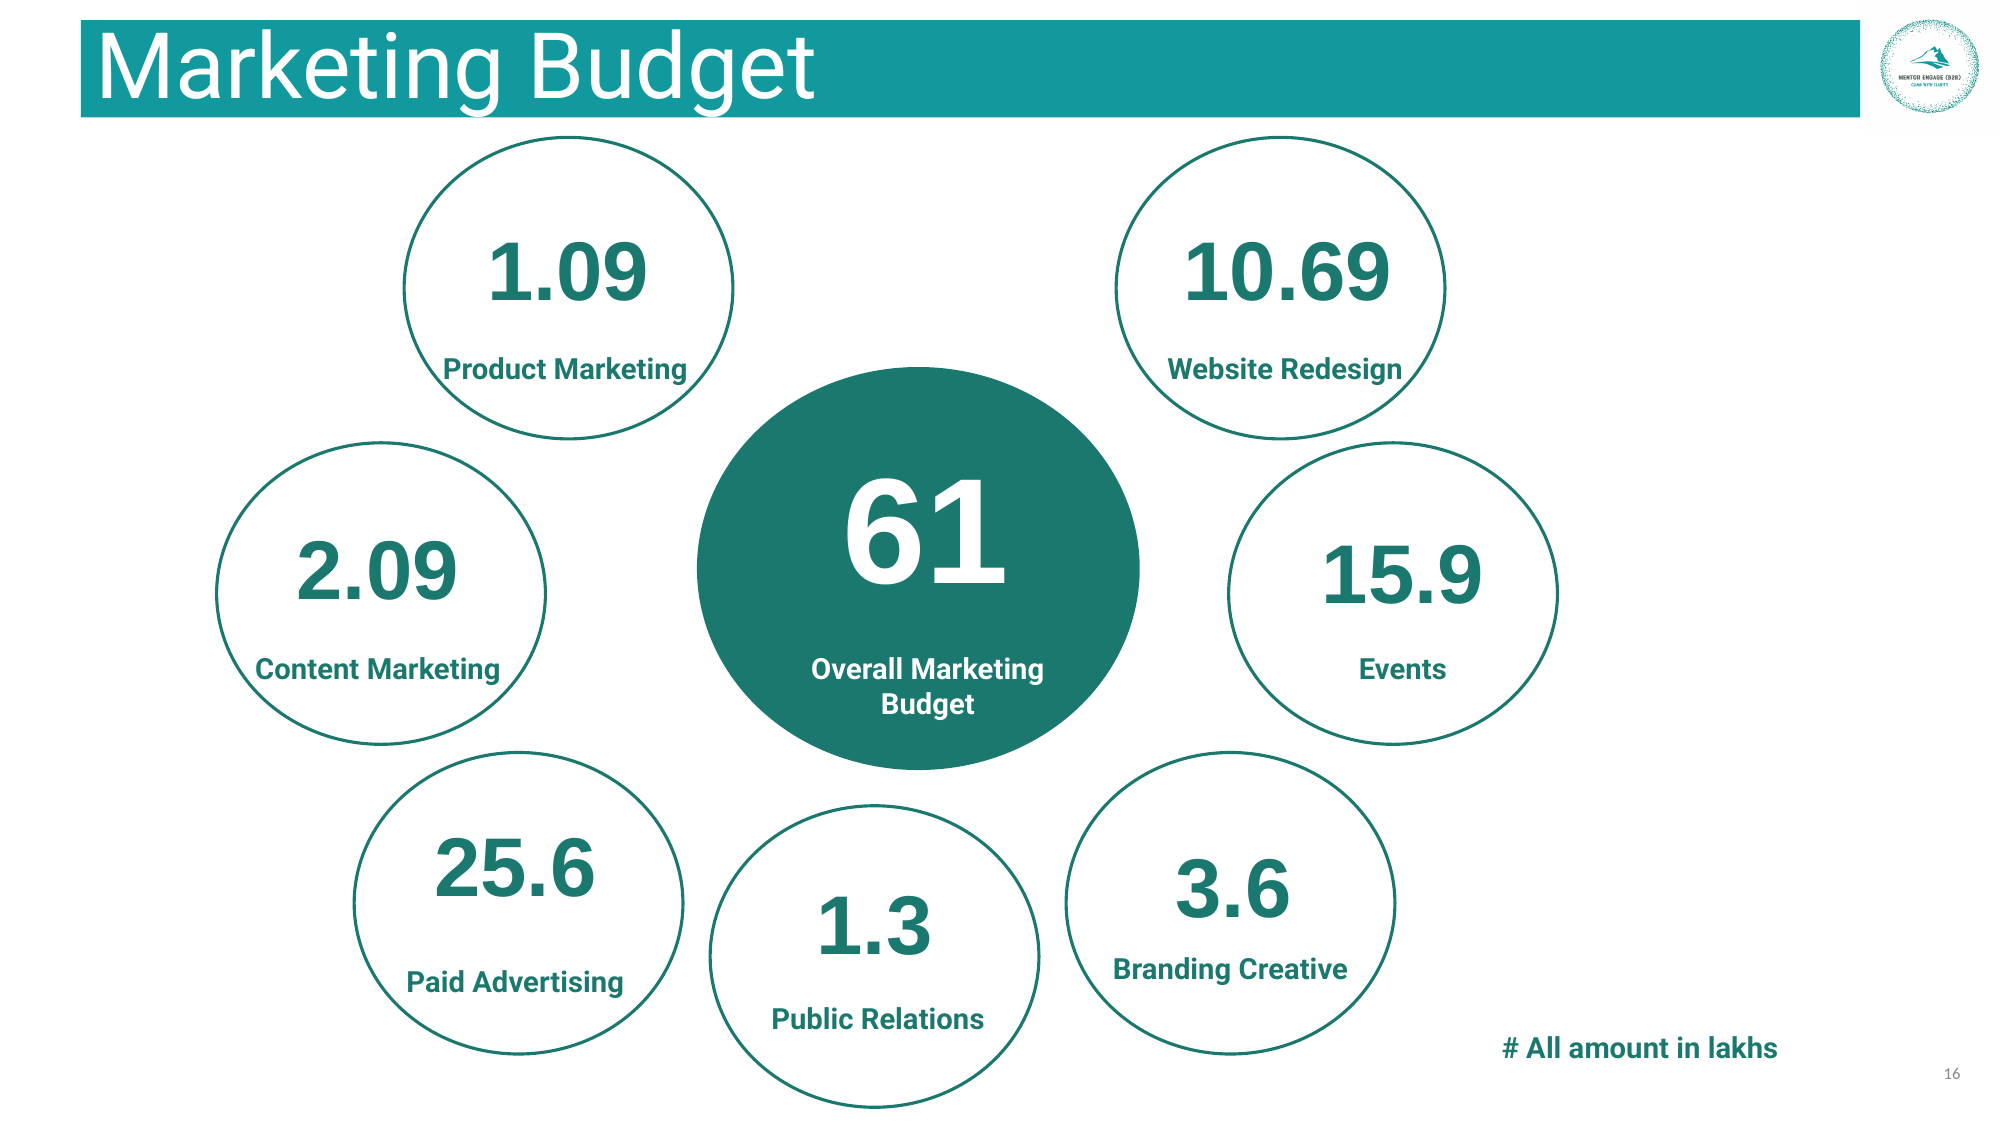

# Marketing Budget

1.09
10.69
Product Marketing
Website Redesign

61

2.09
15.9
Content Marketing
Overall Marketing Budget
Events

25.6
3.6
1.3
Branding Creative
Paid Advertising
Public Relations
# All amount in lakhs
16